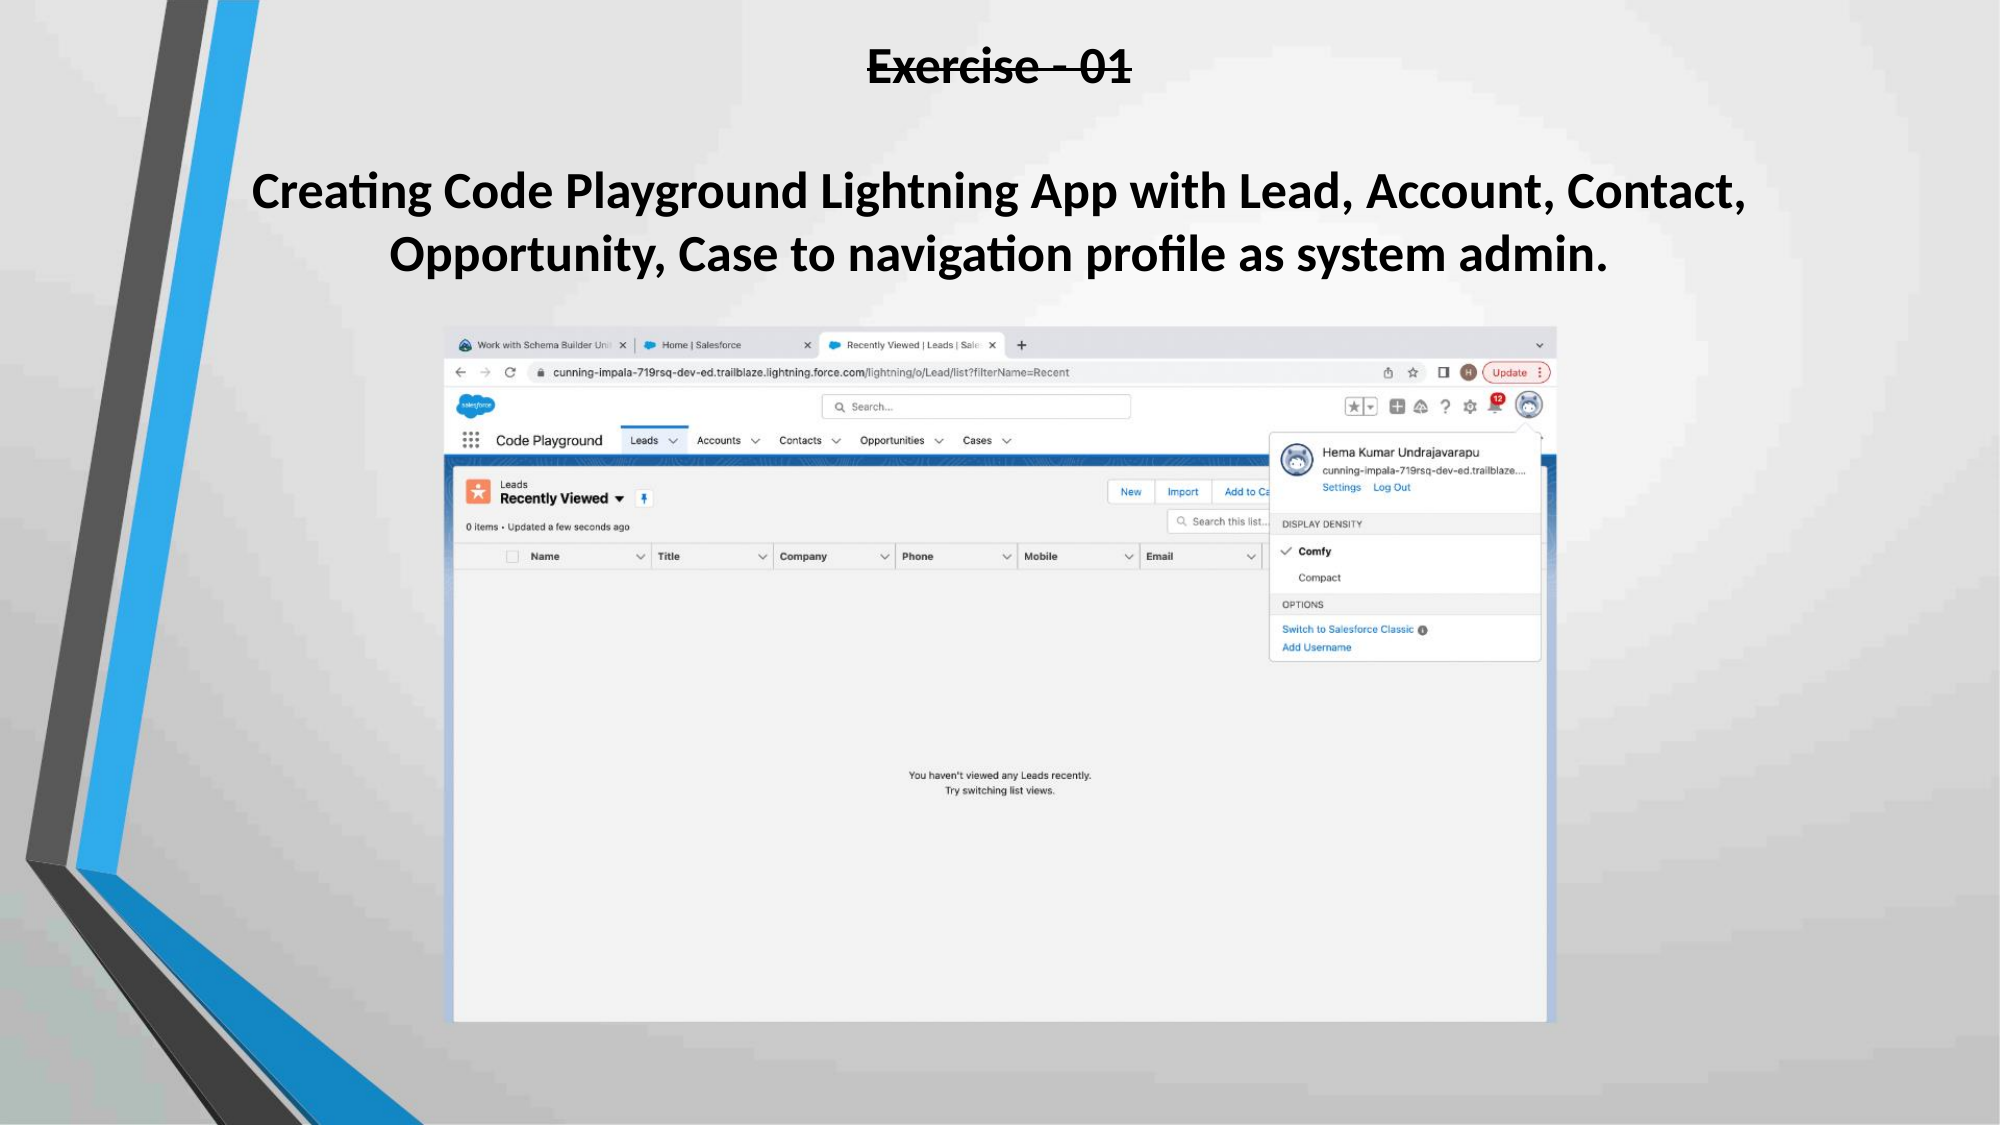

Exercise - 01
Creating Code Playground Lightning App with Lead, Account, Contact,
Opportunity, Case to navigation profile as system admin.